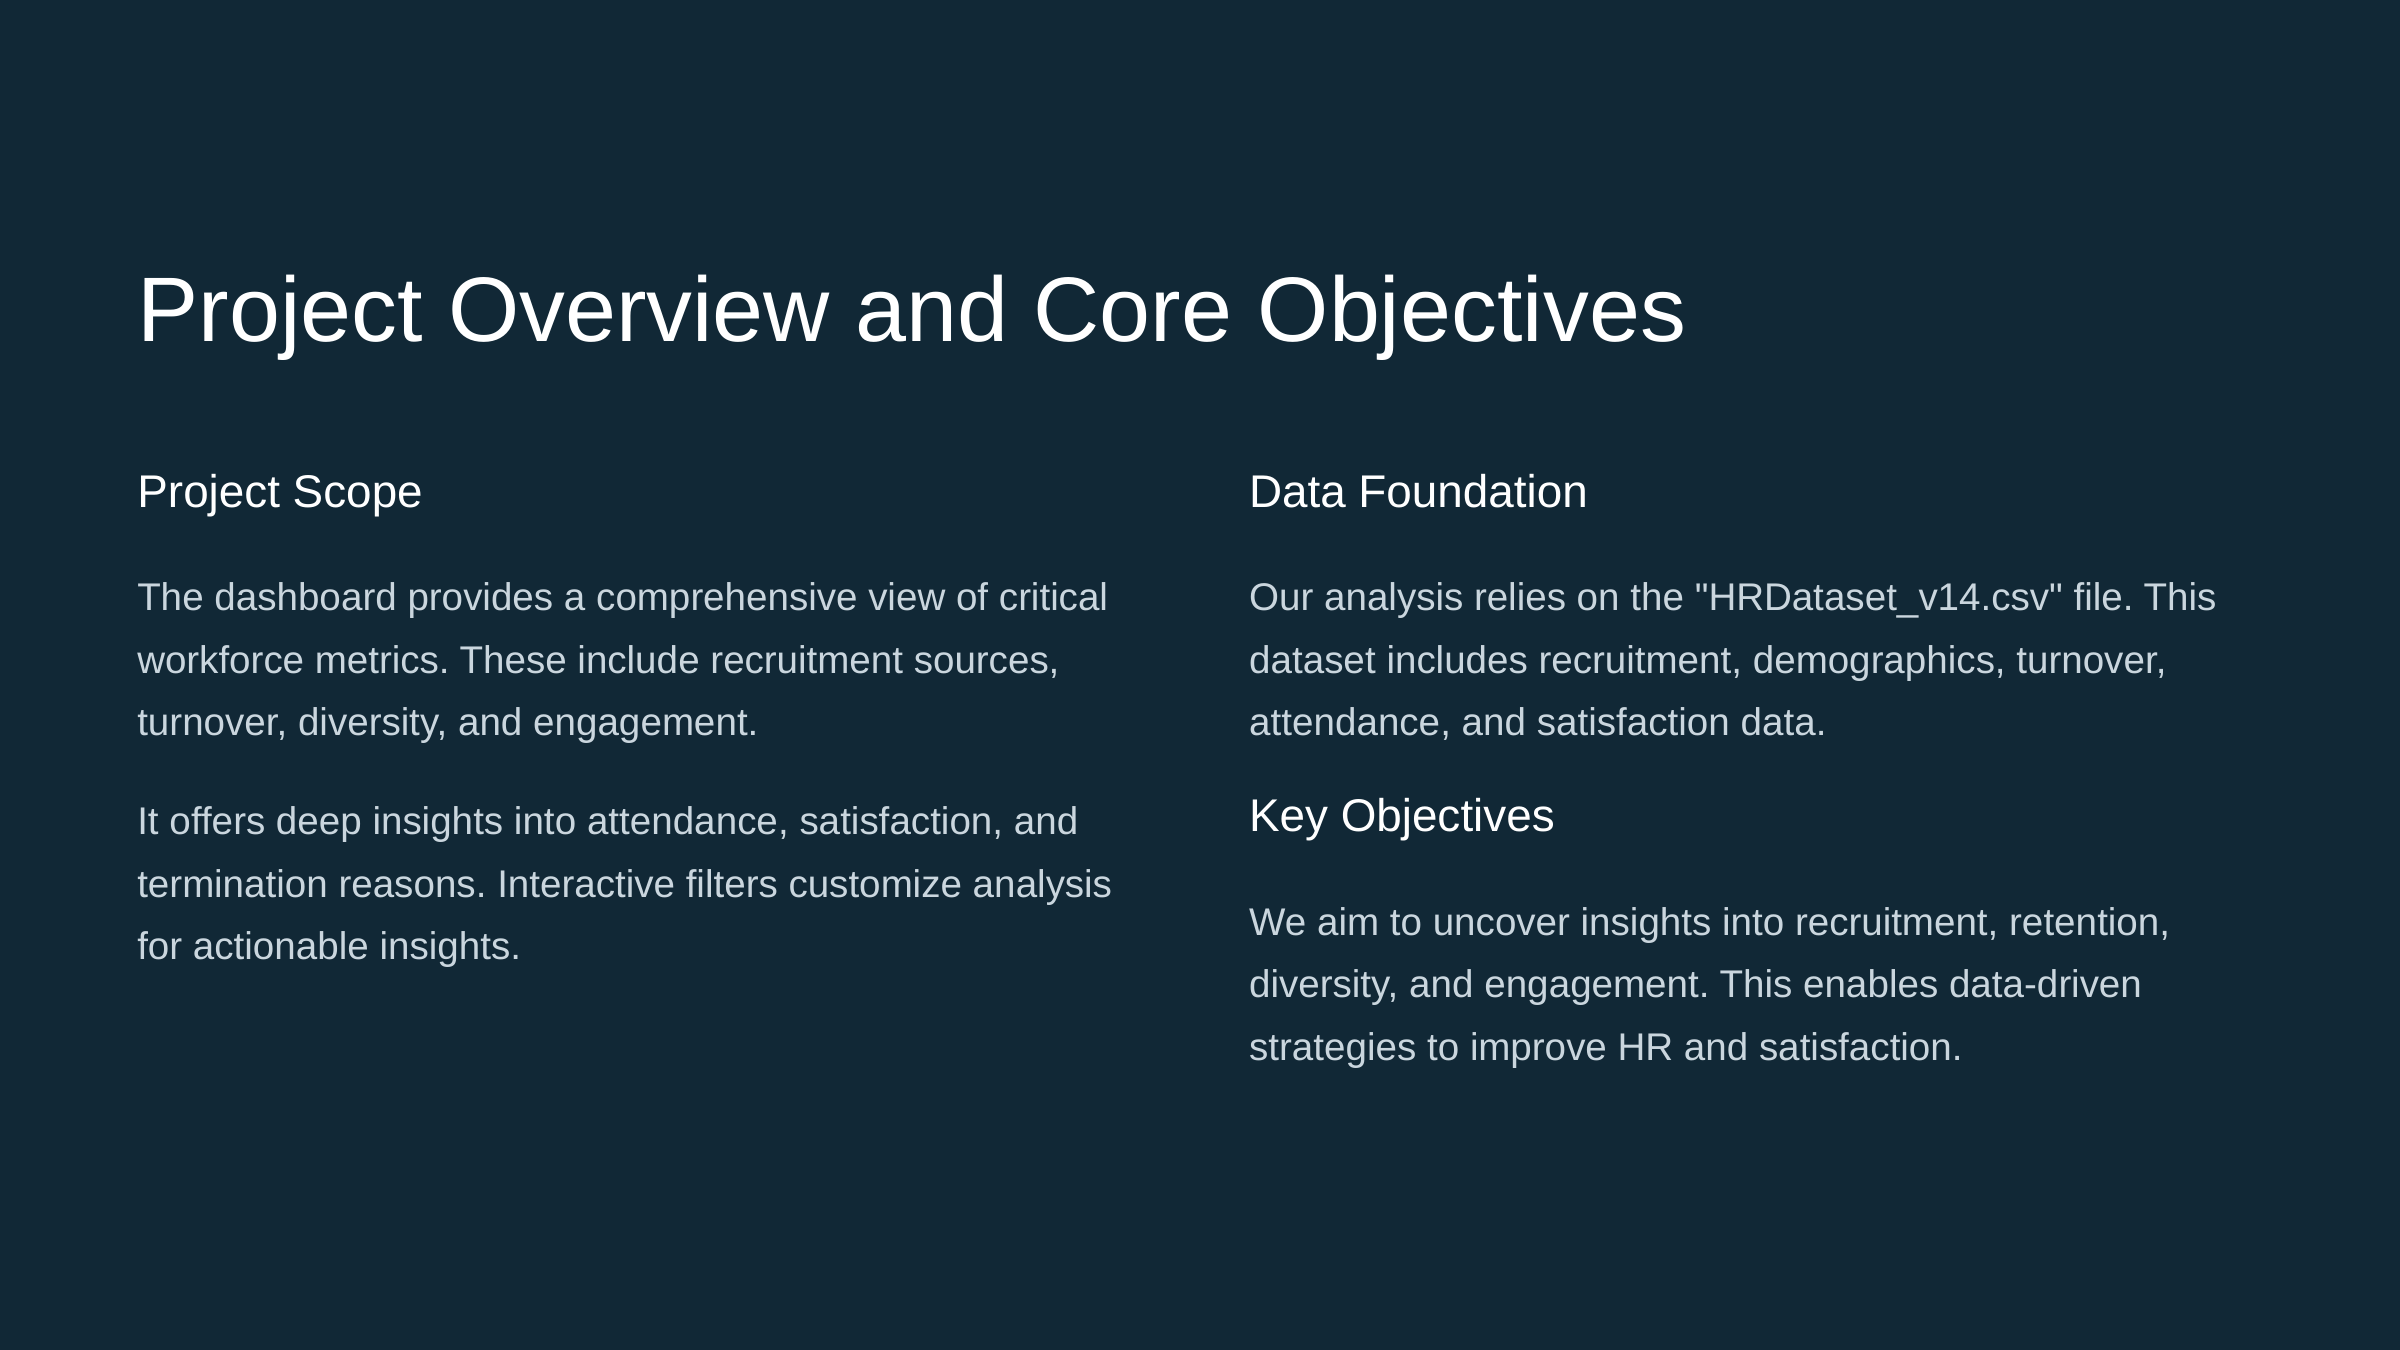

Project Overview and Core Objectives
Project Scope
Data Foundation
The dashboard provides a comprehensive view of critical workforce metrics. These include recruitment sources, turnover, diversity, and engagement.
Our analysis relies on the "HRDataset_v14.csv" file. This dataset includes recruitment, demographics, turnover, attendance, and satisfaction data.
It offers deep insights into attendance, satisfaction, and termination reasons. Interactive filters customize analysis for actionable insights.
Key Objectives
We aim to uncover insights into recruitment, retention, diversity, and engagement. This enables data-driven strategies to improve HR and satisfaction.